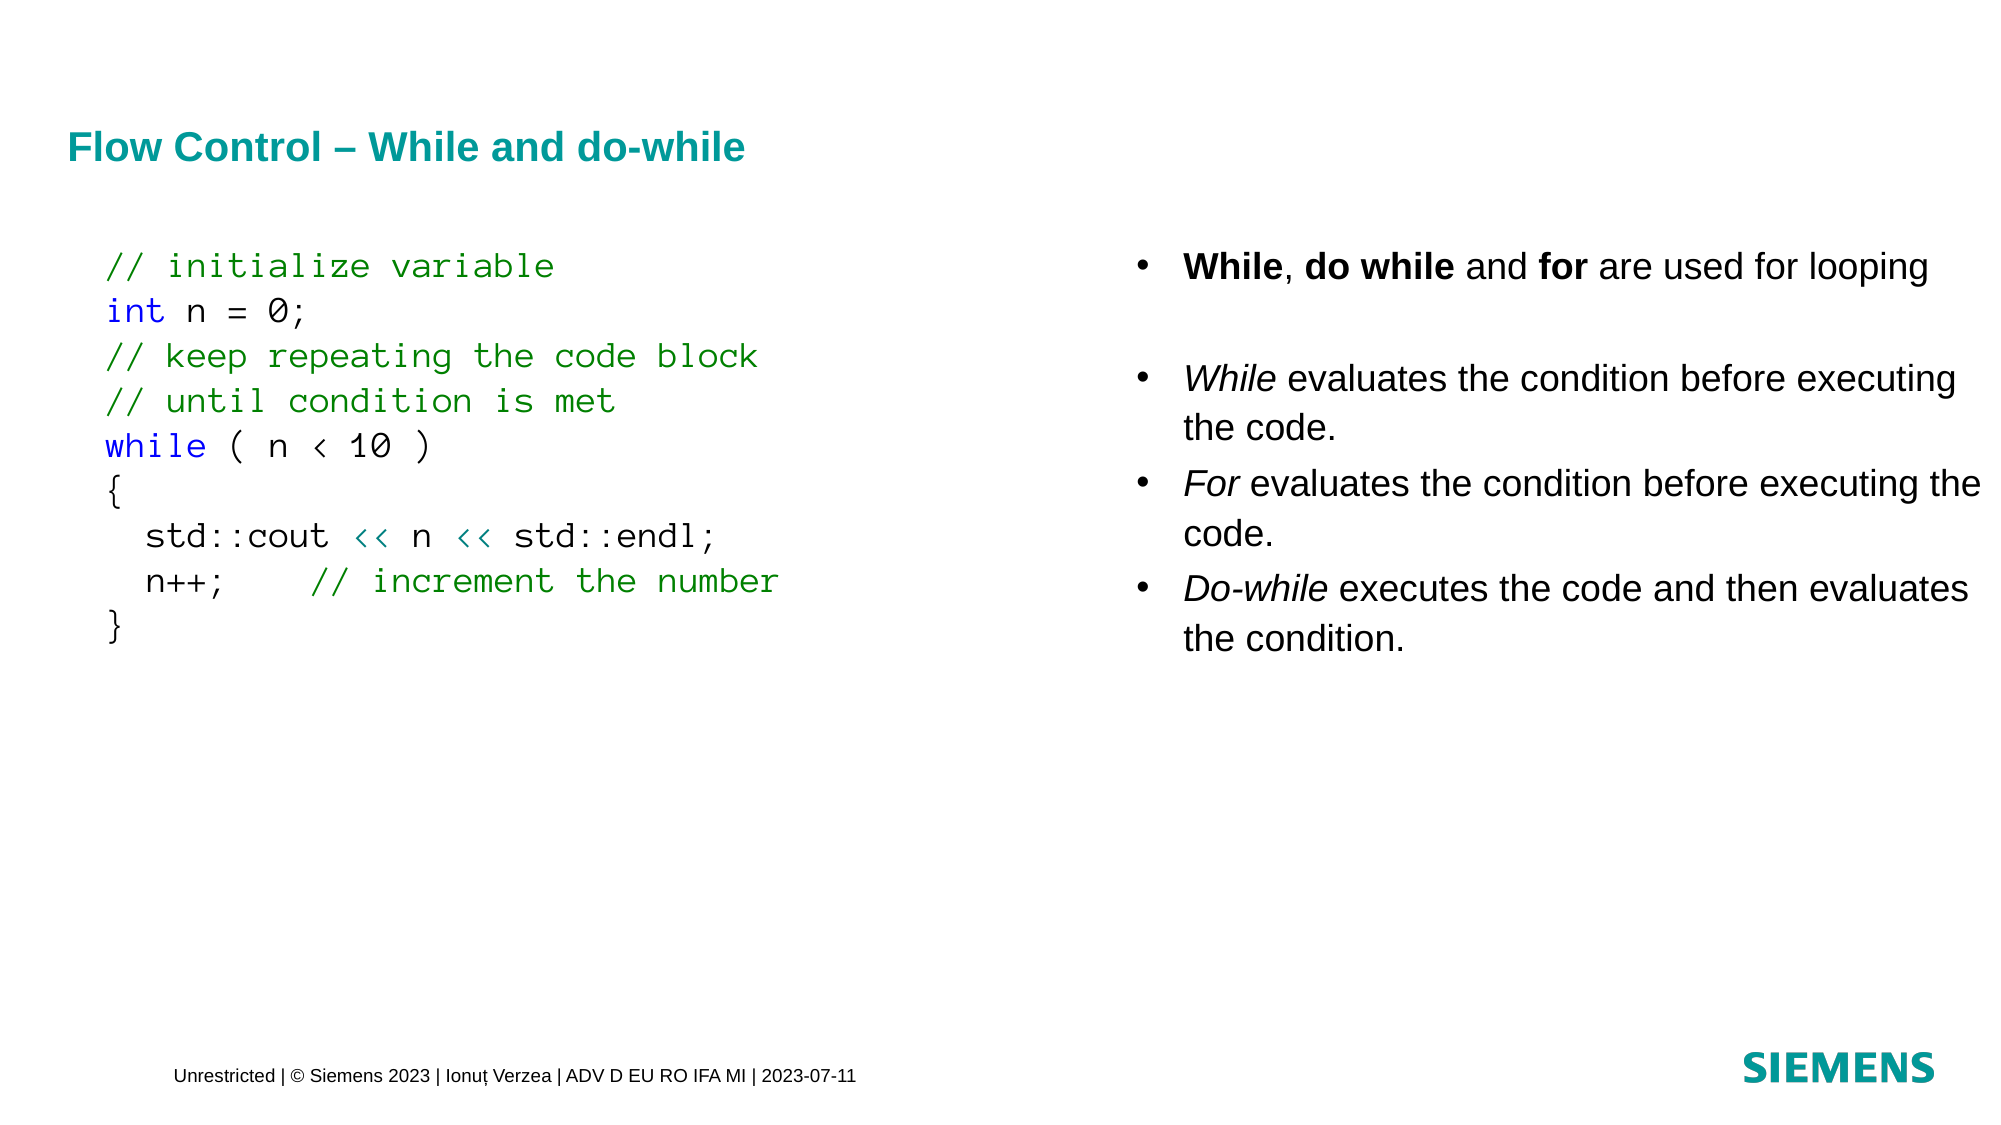

# Flow Control – While and do-while
  // initialize variable
  int n = 0;
  // keep repeating the code block
  // until condition is met
  while ( n < 10 )
  {
    std::cout << n << std::endl;
    n++;    // increment the number
  }
While, do while and for are used for looping

While evaluates the condition before executing the code.
For evaluates the condition before executing the code.
Do-while executes the code and then evaluates the condition.

Unrestricted | © Siemens 2023 | Ionuț Verzea | ADV D EU RO IFA MI | 2023-07-11